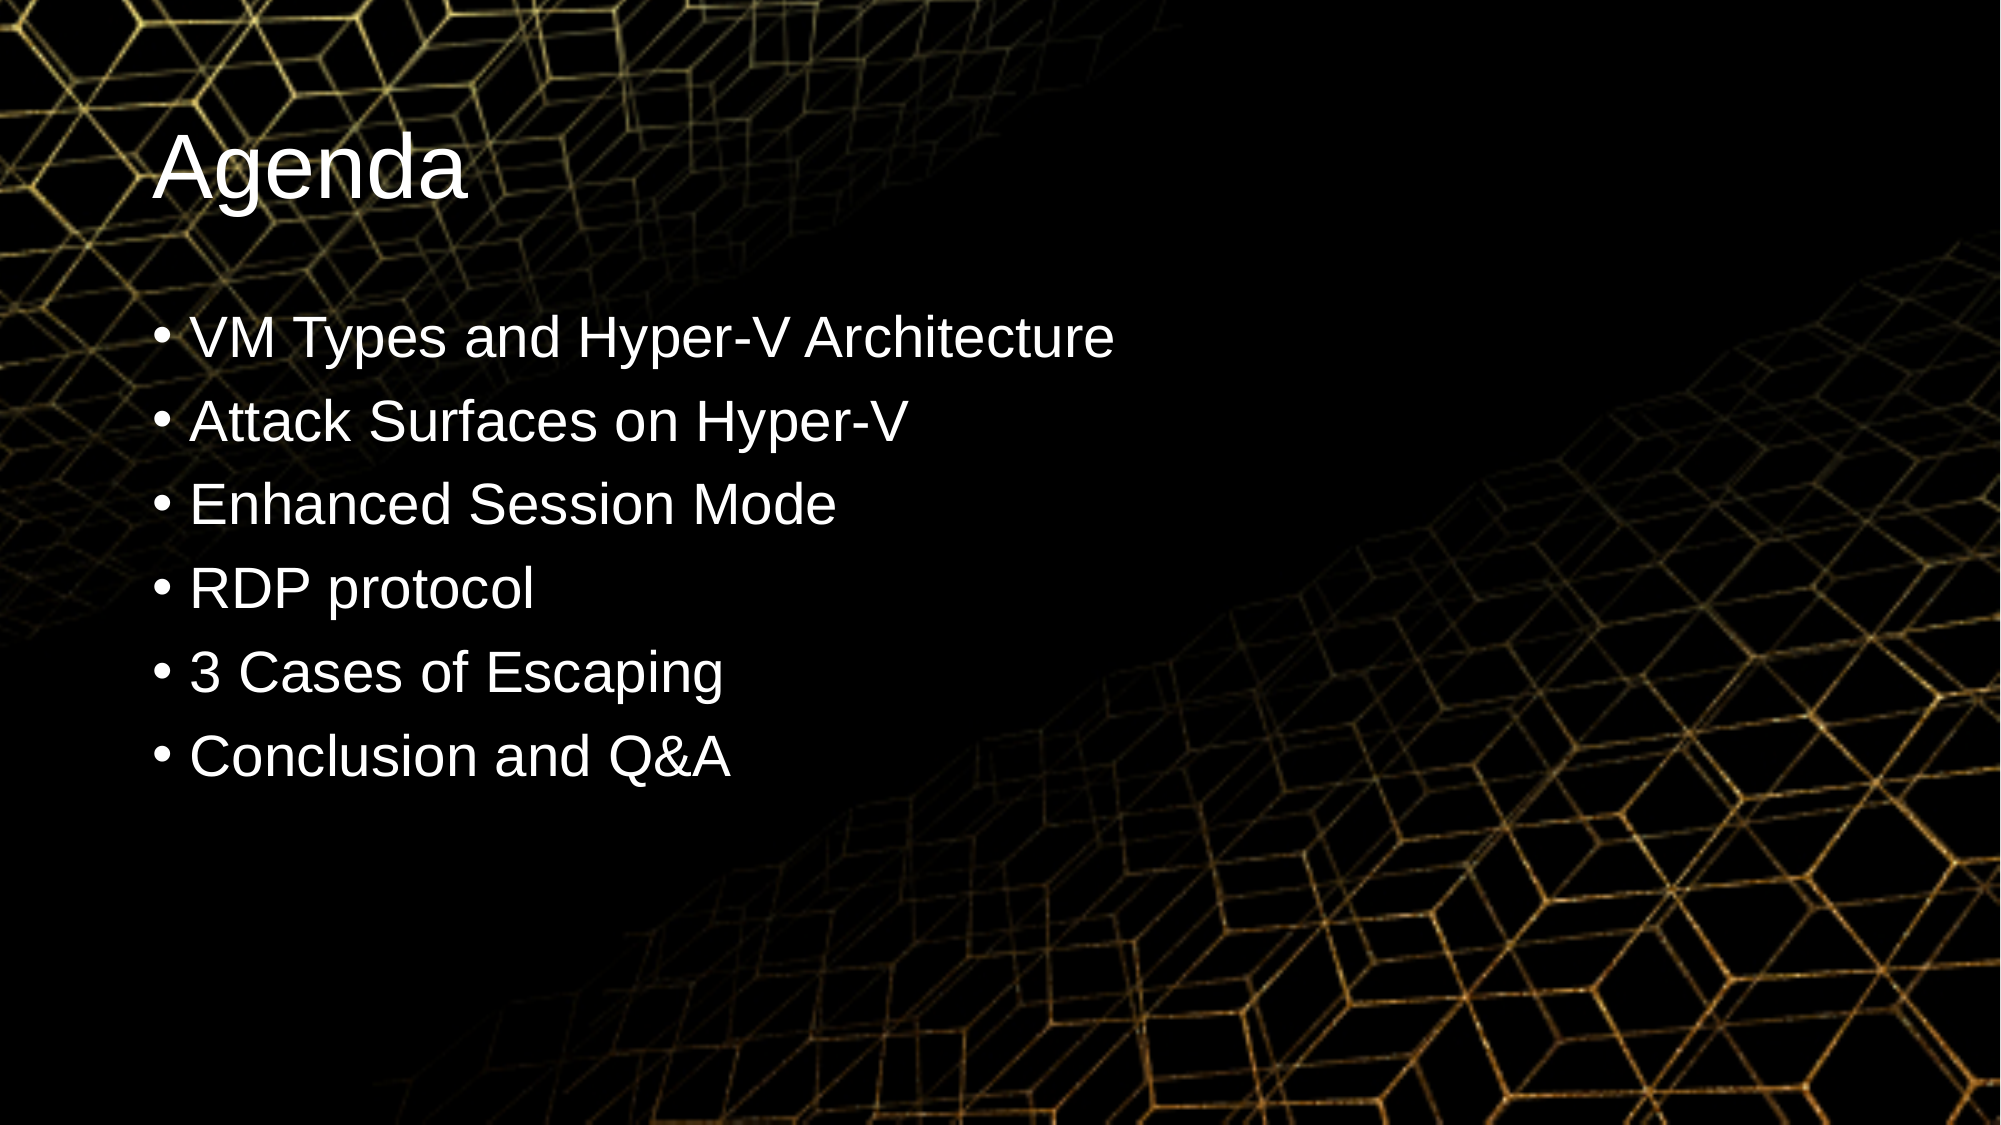

# Agenda
VM Types and Hyper-V Architecture
Attack Surfaces on Hyper-V
Enhanced Session Mode
RDP protocol
3 Cases of Escaping
Conclusion and Q&A